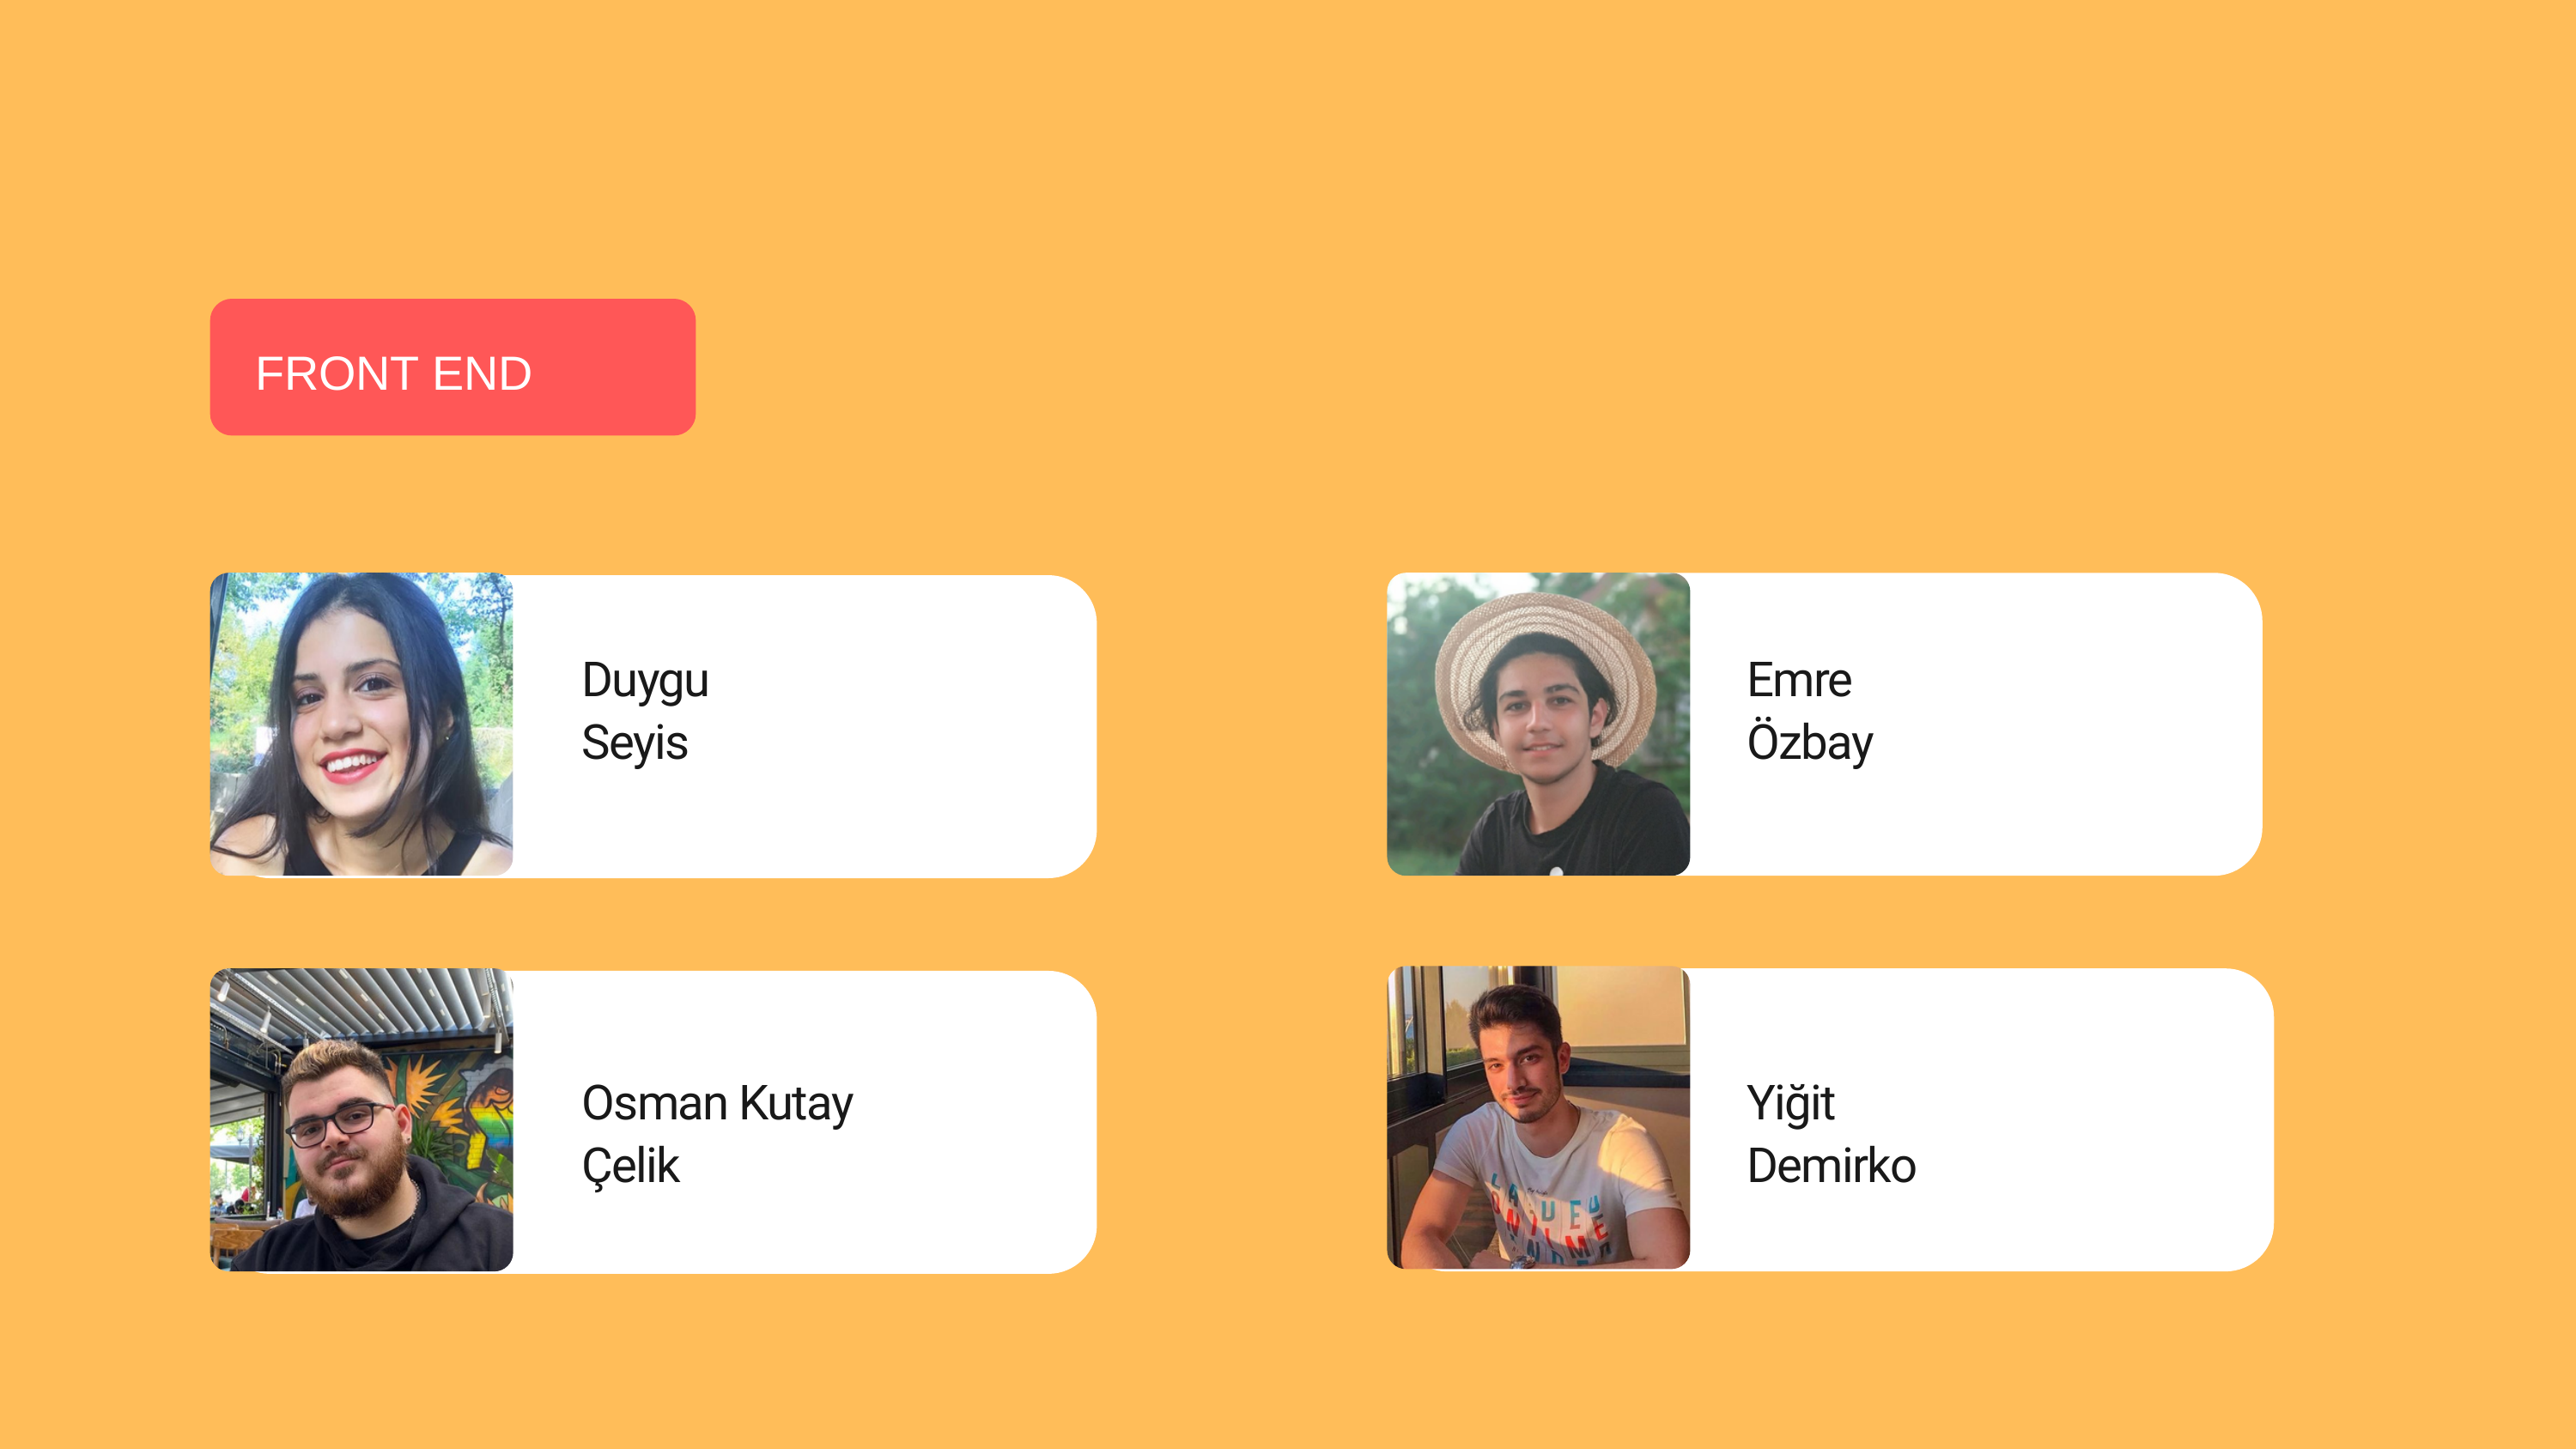

FRONT END

Berkay Yıldırım

Duygu
Seyis

Emre
Özbay

Osman Kutay
Çelik

Yiğit
Demirko